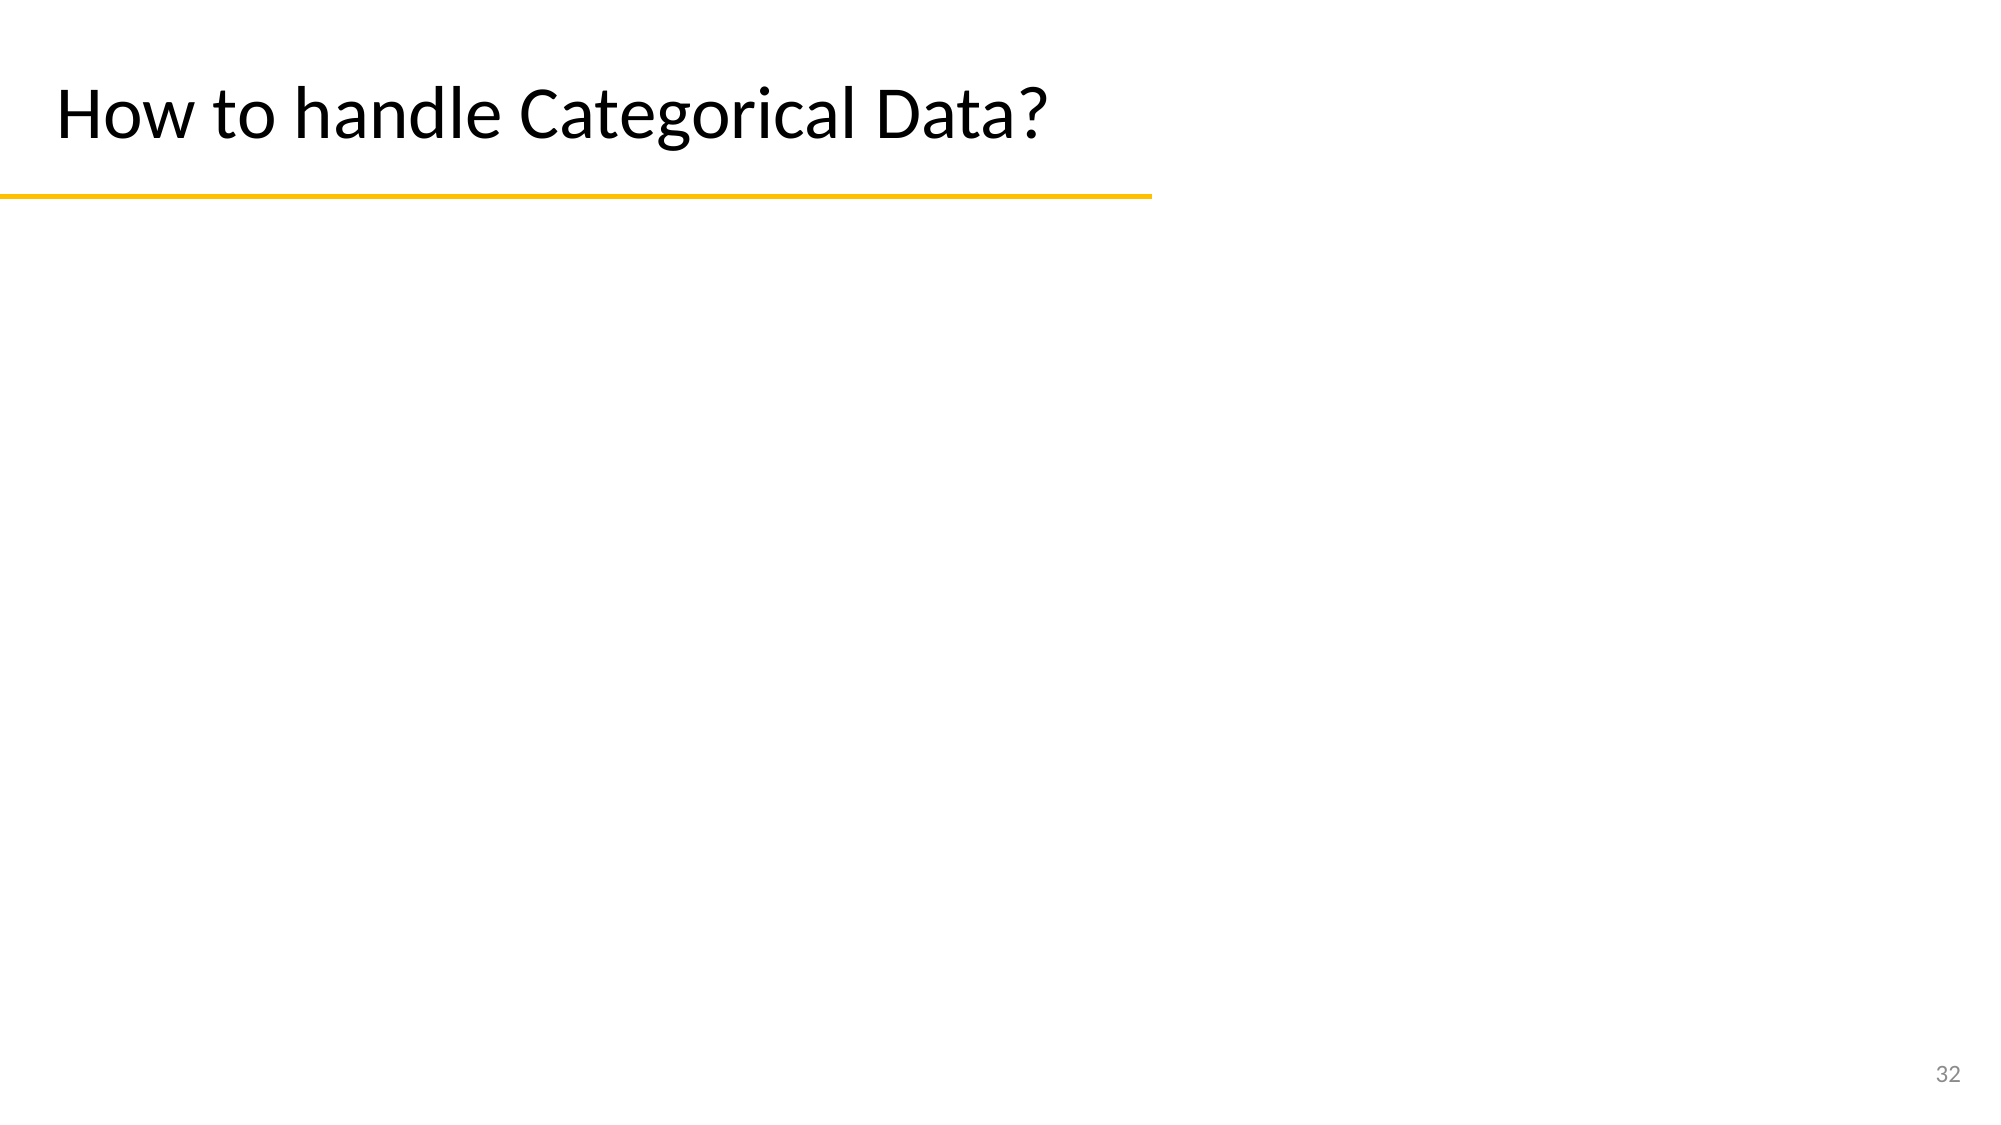

# How to handle Categorical Data?

32